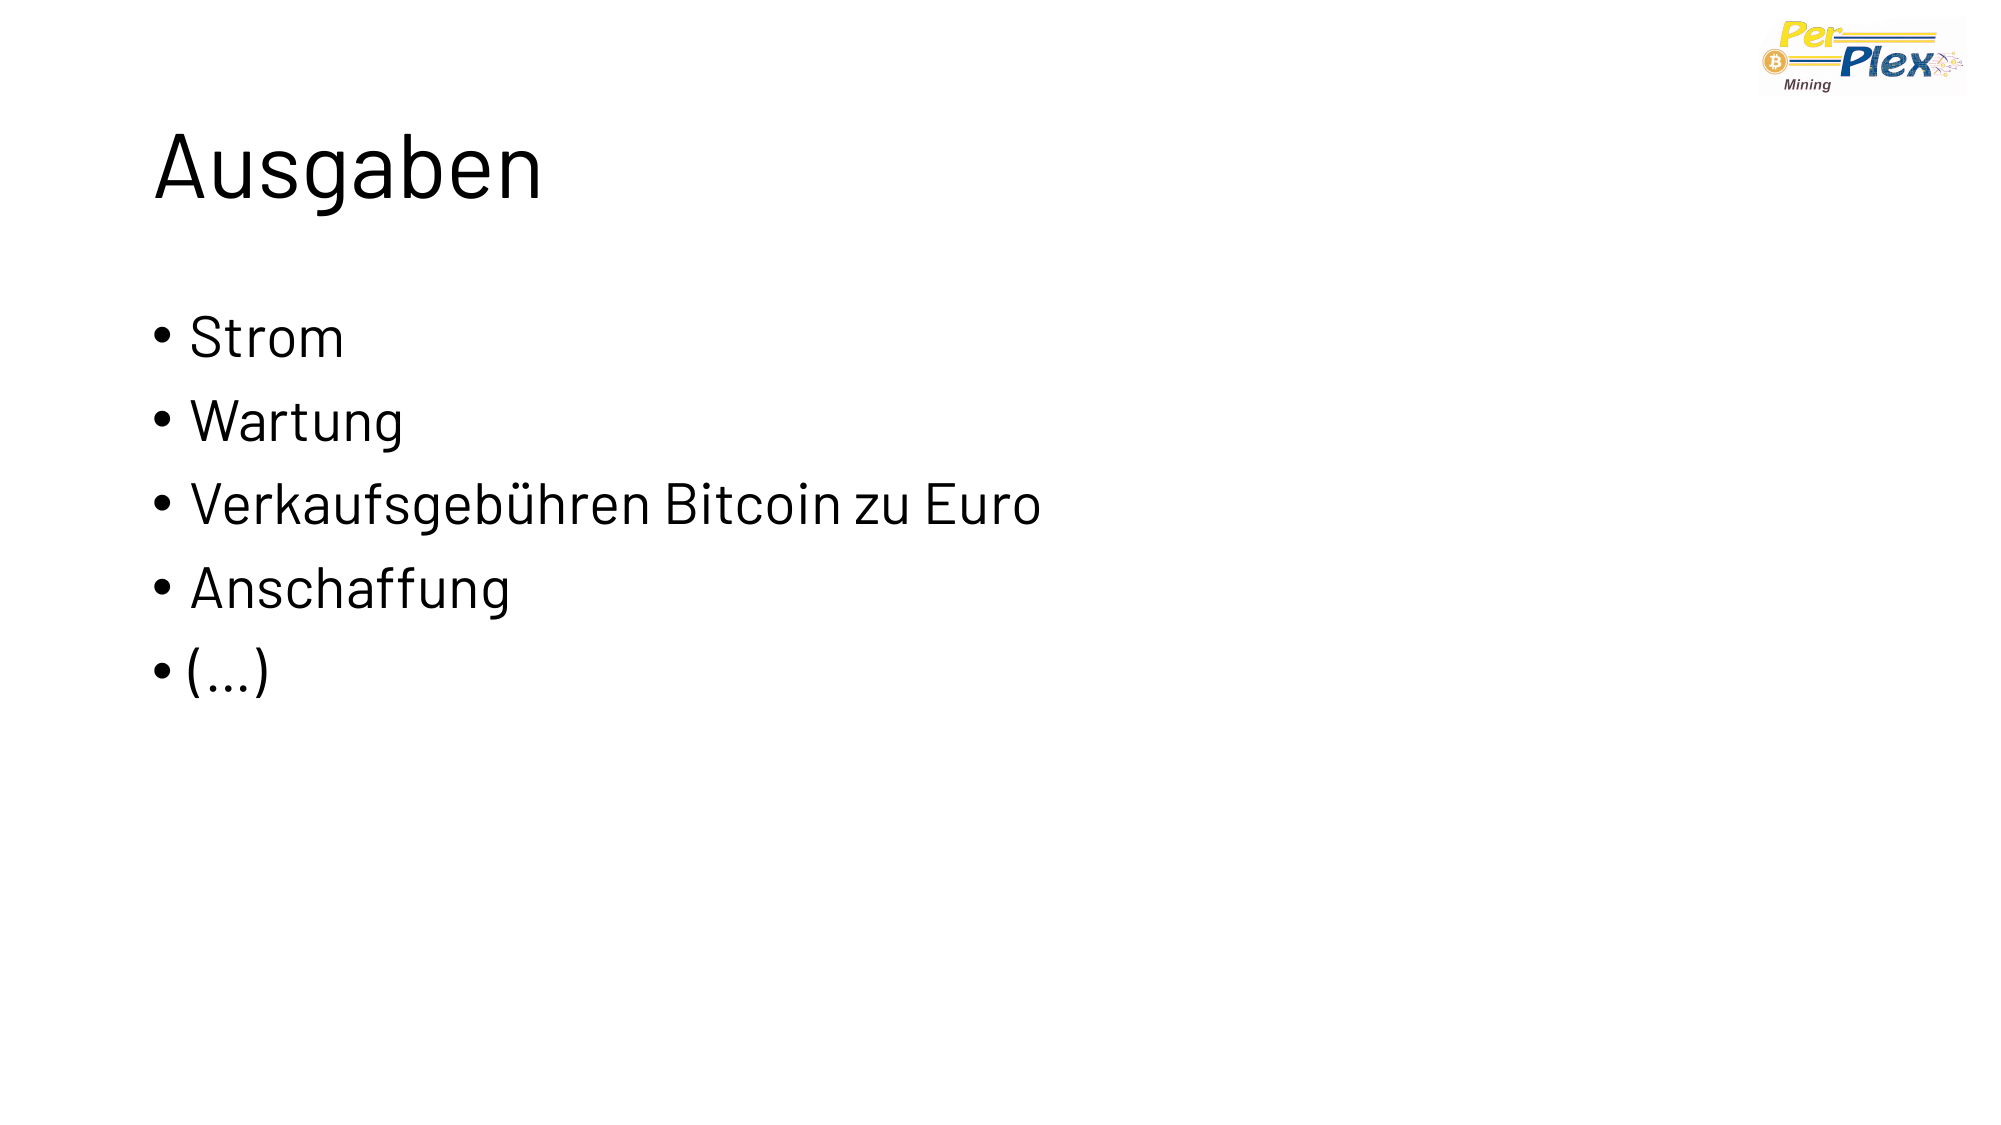

# Ausgaben
Strom
Wartung
Verkaufsgebühren Bitcoin zu Euro
Anschaffung
(…)